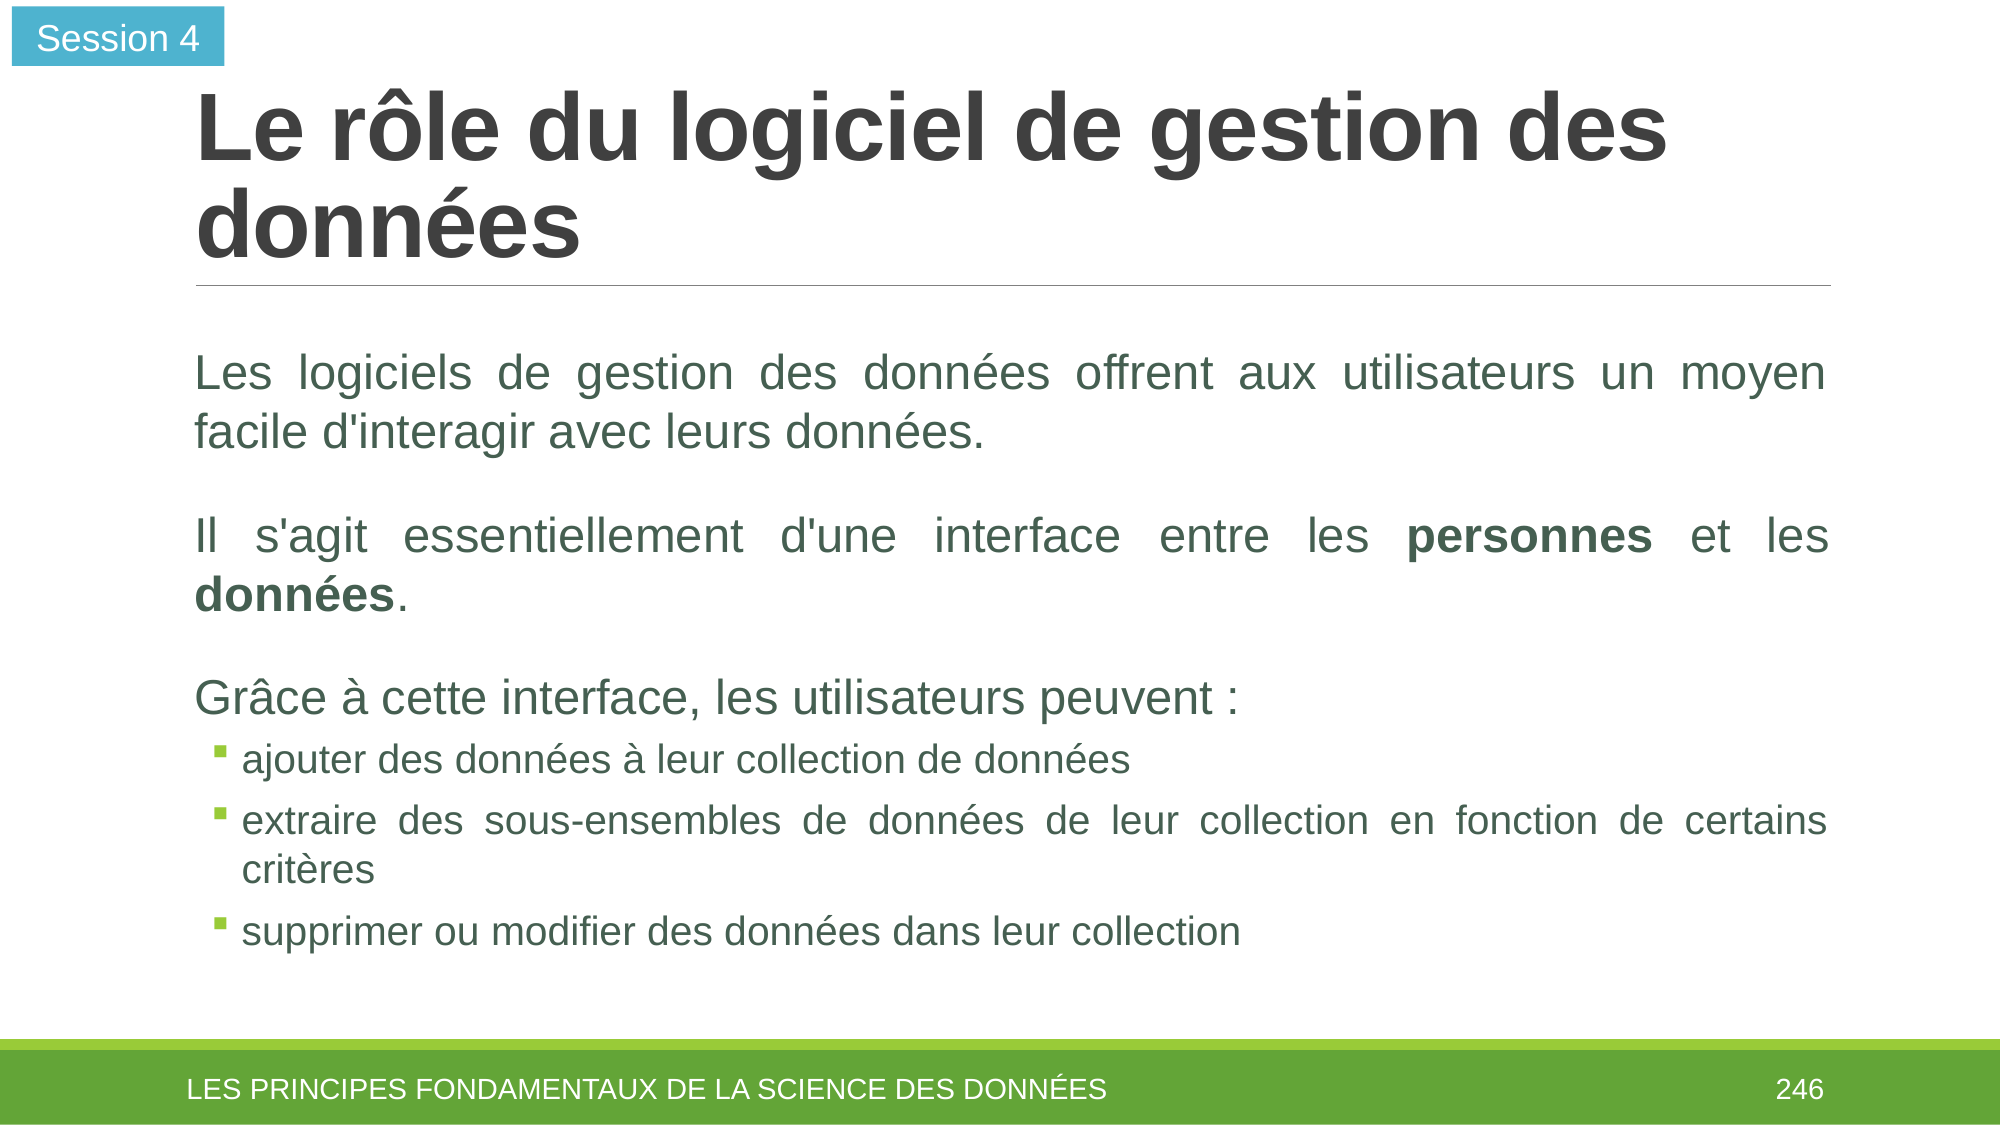

Session 4
# Le rôle du logiciel de gestion des données
Les logiciels de gestion des données offrent aux utilisateurs un moyen facile d'interagir avec leurs données.
Il s'agit essentiellement d'une interface entre les personnes et les données.
Grâce à cette interface, les utilisateurs peuvent :
ajouter des données à leur collection de données
extraire des sous-ensembles de données de leur collection en fonction de certains critères
supprimer ou modifier des données dans leur collection
LES PRINCIPES FONDAMENTAUX DE LA SCIENCE DES DONNÉES
246